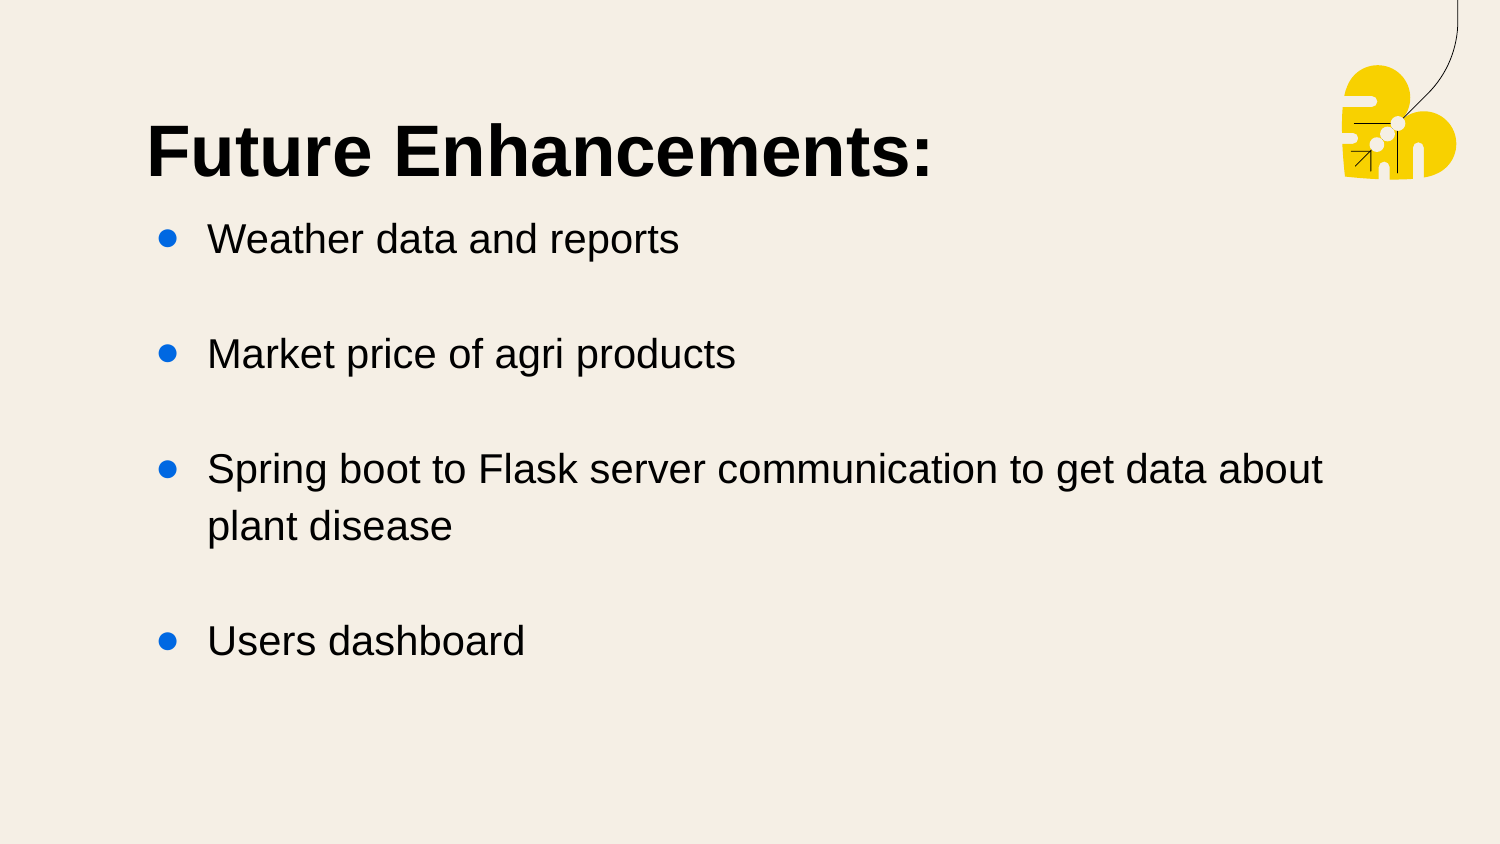

# Future Enhancements:
Weather data and reports

Market price of agri products

Spring boot to Flask server communication to get data about plant disease

Users dashboard